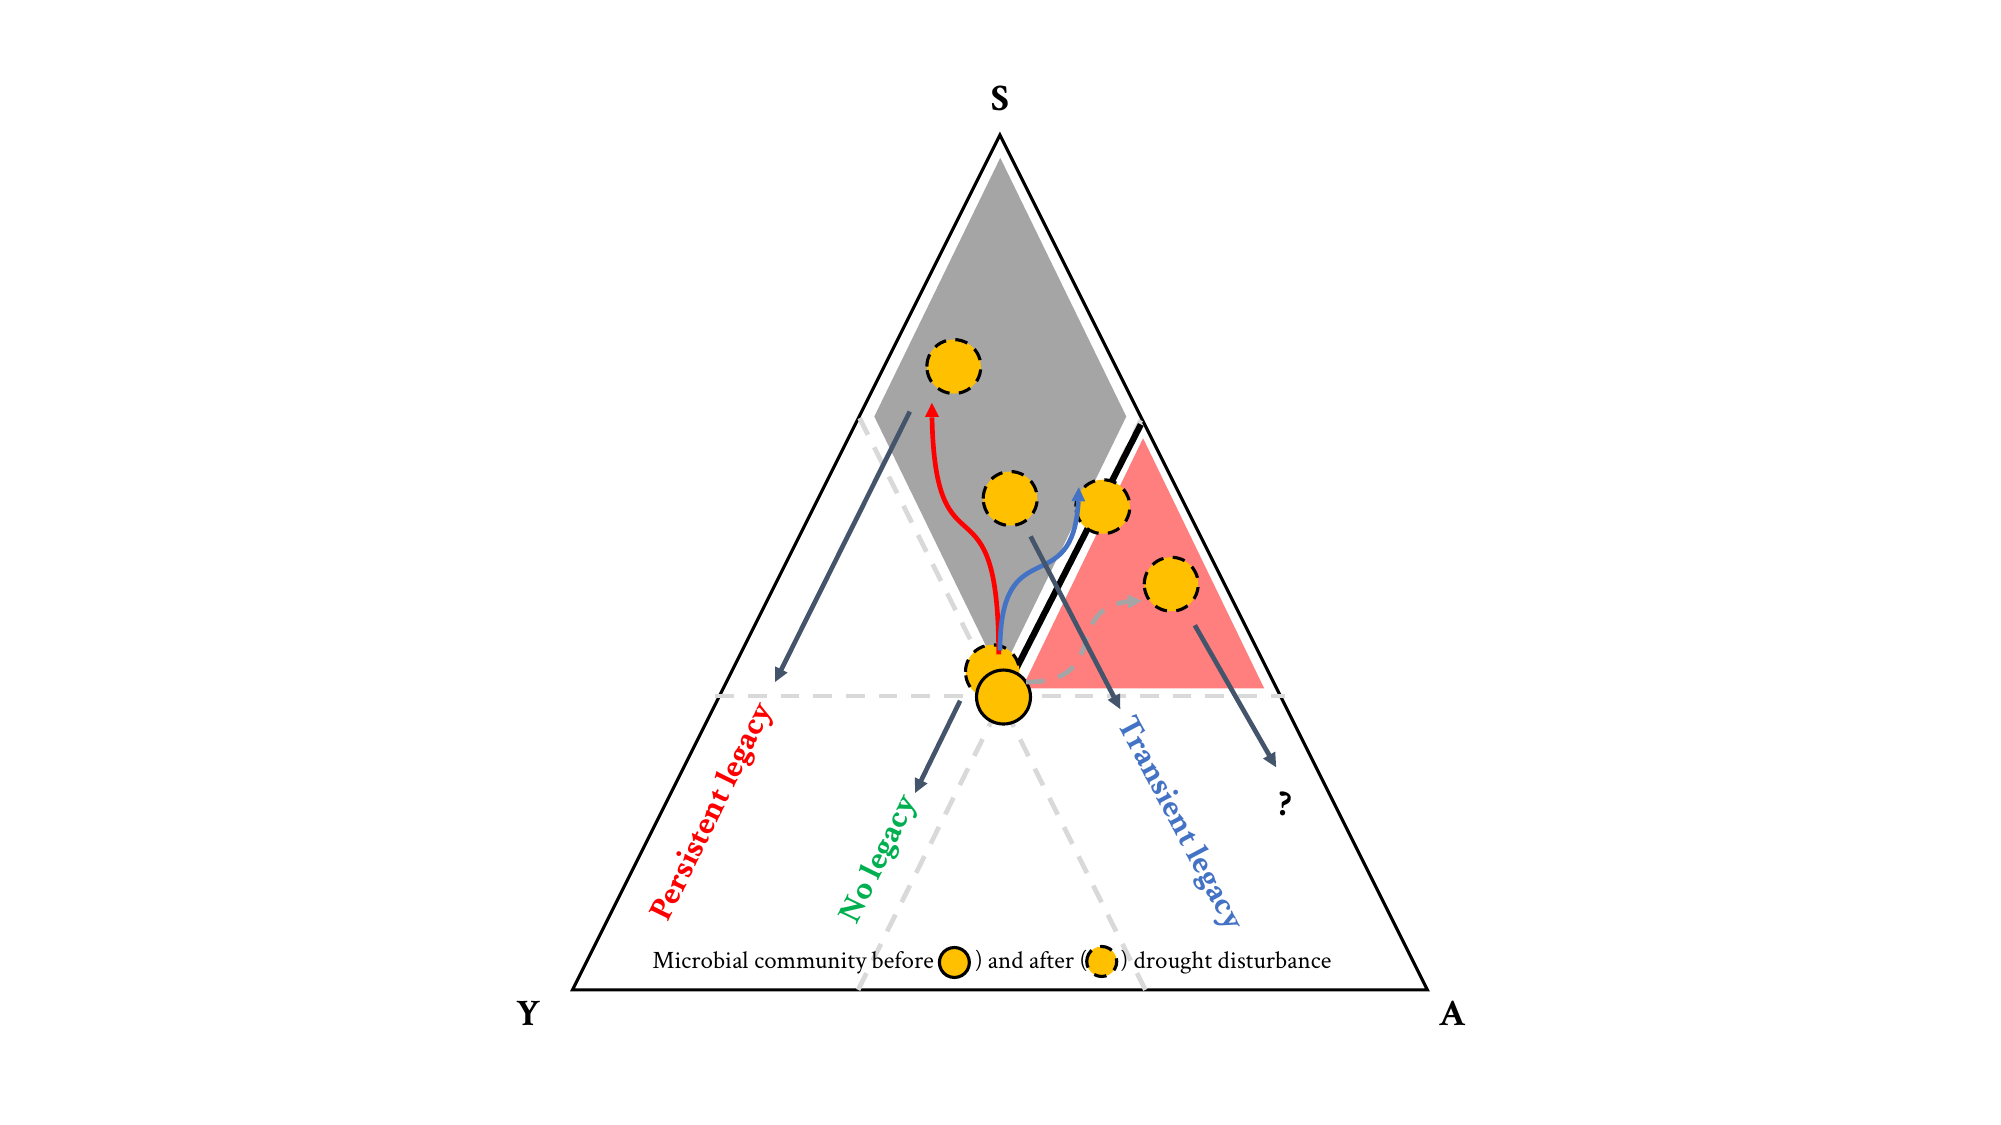

S

?
Persistent legacy
Transient legacy
No legacy
Microbial community before (     ) and after (      ) drought disturbance

Y
A